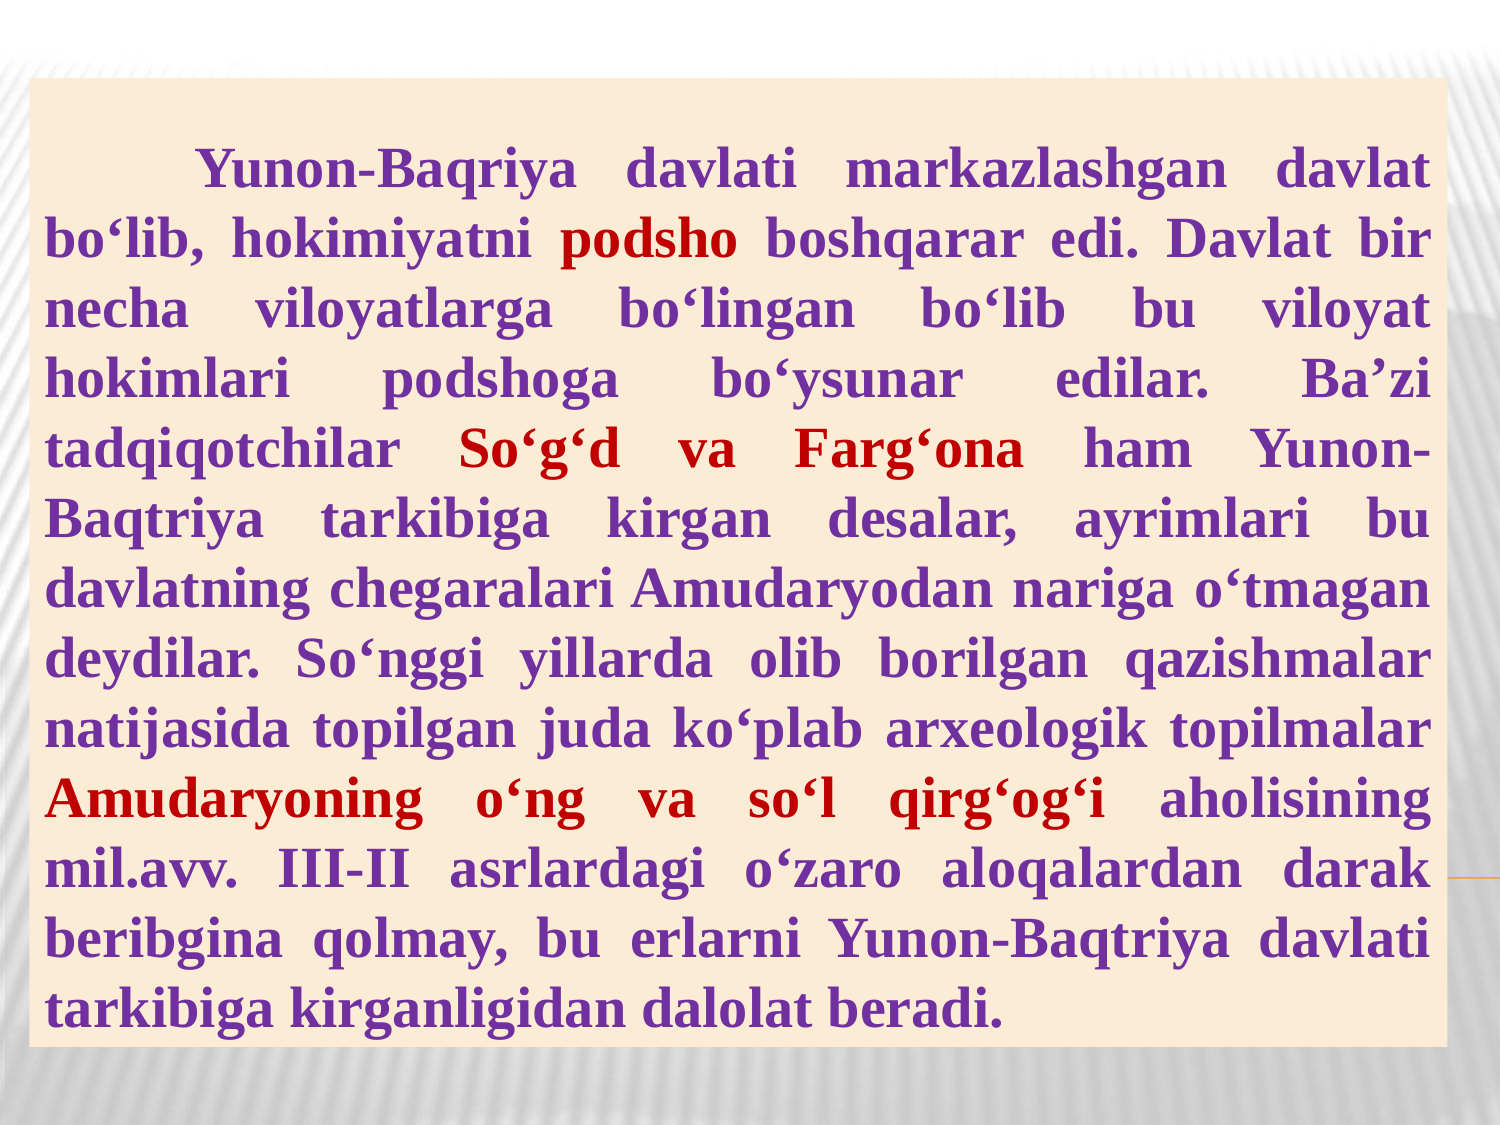

Yunon-Baqriya davlati markazlashgan davlat bo‘lib, hokimiyatni podsho boshqarar edi. Davlat bir necha viloyatlarga bo‘lingan bo‘lib bu viloyat hokimlari podshoga bo‘ysunar edilar. Ba’zi tadqiqotchilar So‘g‘d va Farg‘ona ham Yunon-Baqtriya tarkibiga kirgan desalar, ayrimlari bu davlatning chegaralari Amudaryodan nariga o‘tmagan deydilar. So‘nggi yillarda olib borilgan qazishmalar natijasida topilgan juda ko‘plab arxeologik topilmalar Amudaryoning o‘ng va so‘l qirg‘og‘i aholisining mil.avv. III-II asrlardagi o‘zaro aloqalardan darak beribgina qolmay, bu erlarni Yunon-Baqtriya davlati tarkibiga kirganligidan dalolat beradi.